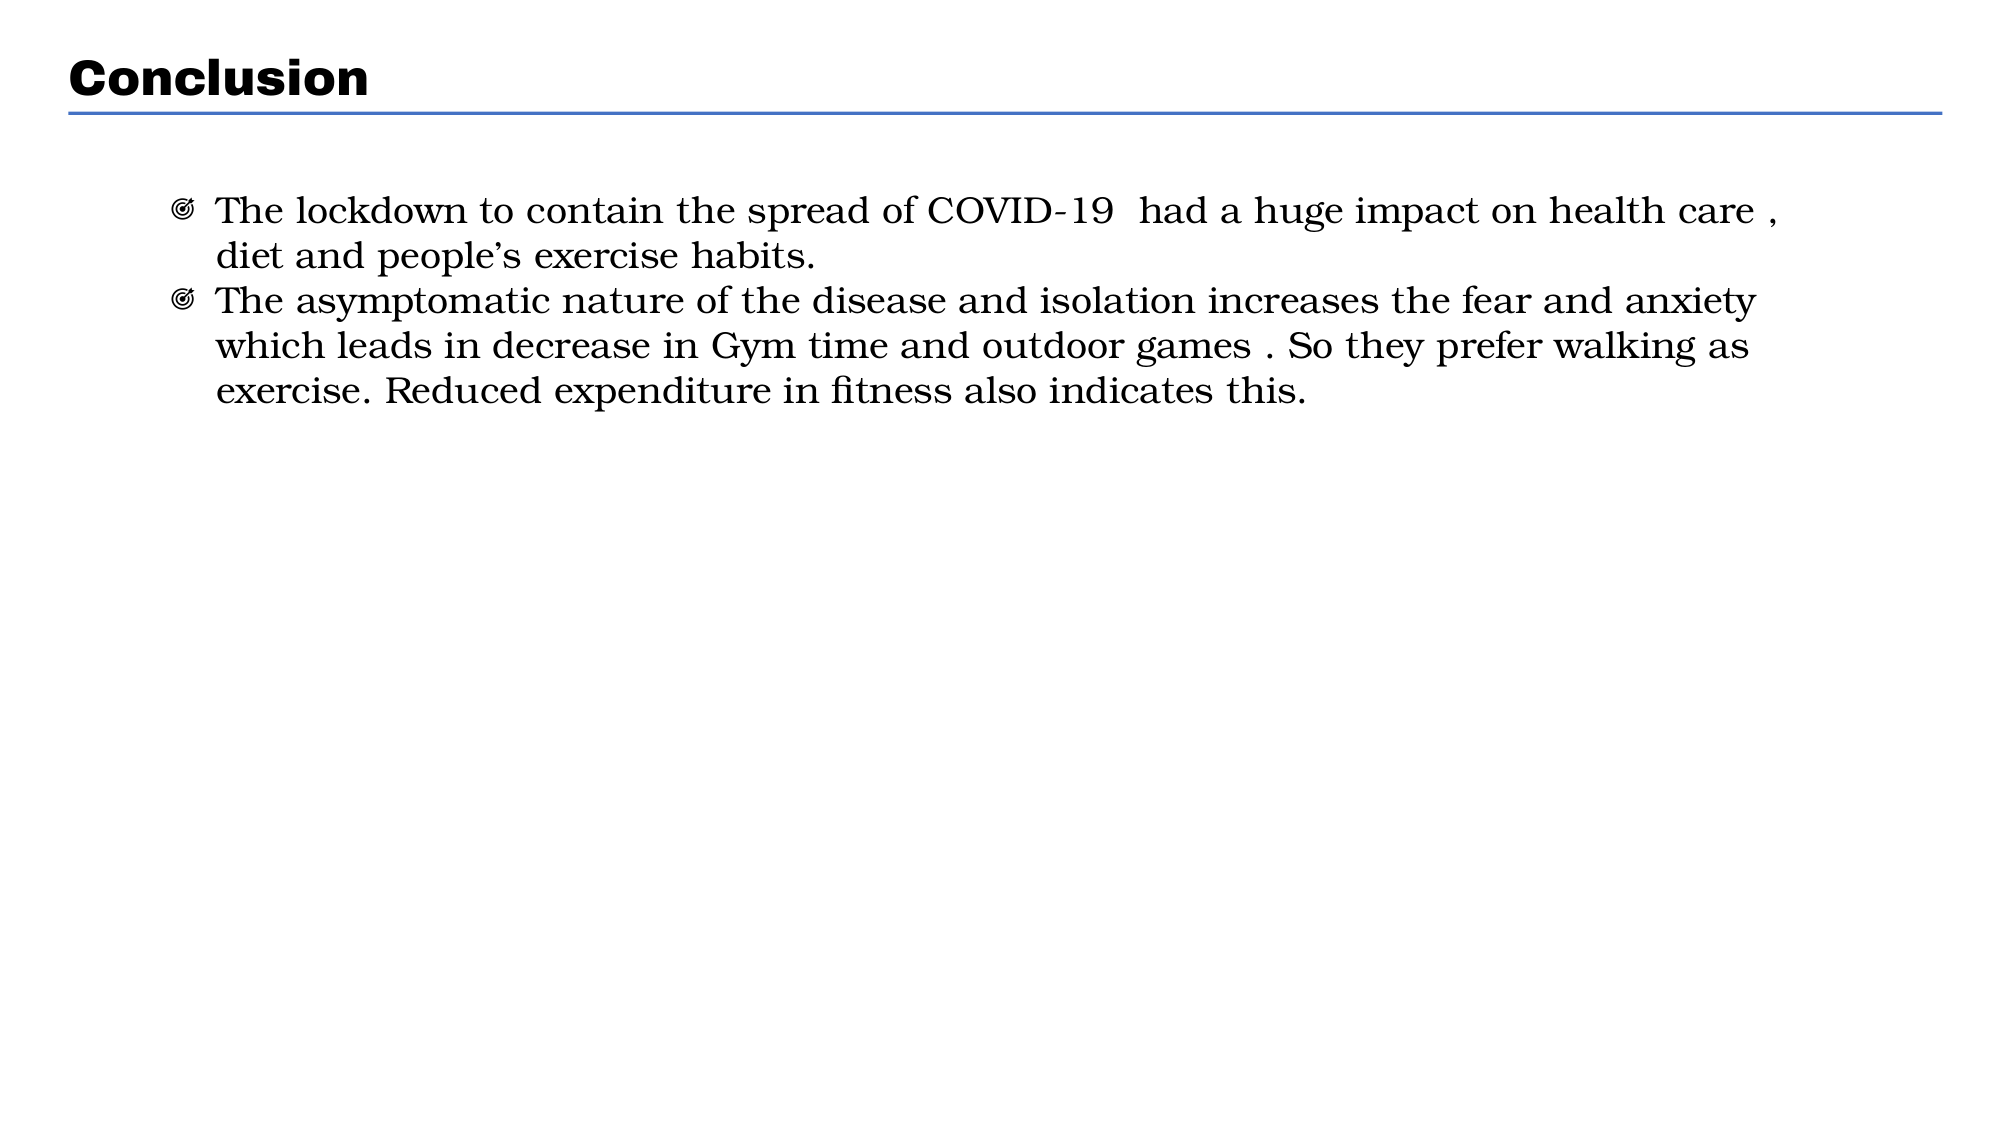

# Conclusion

The lockdown to contain the spread of COVID-19  had a huge impact on health care , diet and people’s exercise habits.
The asymptomatic nature of the disease and isolation increases the fear and anxiety which leads in decrease in Gym time and outdoor games . So they prefer walking as exercise. Reduced expenditure in fitness also indicates this.